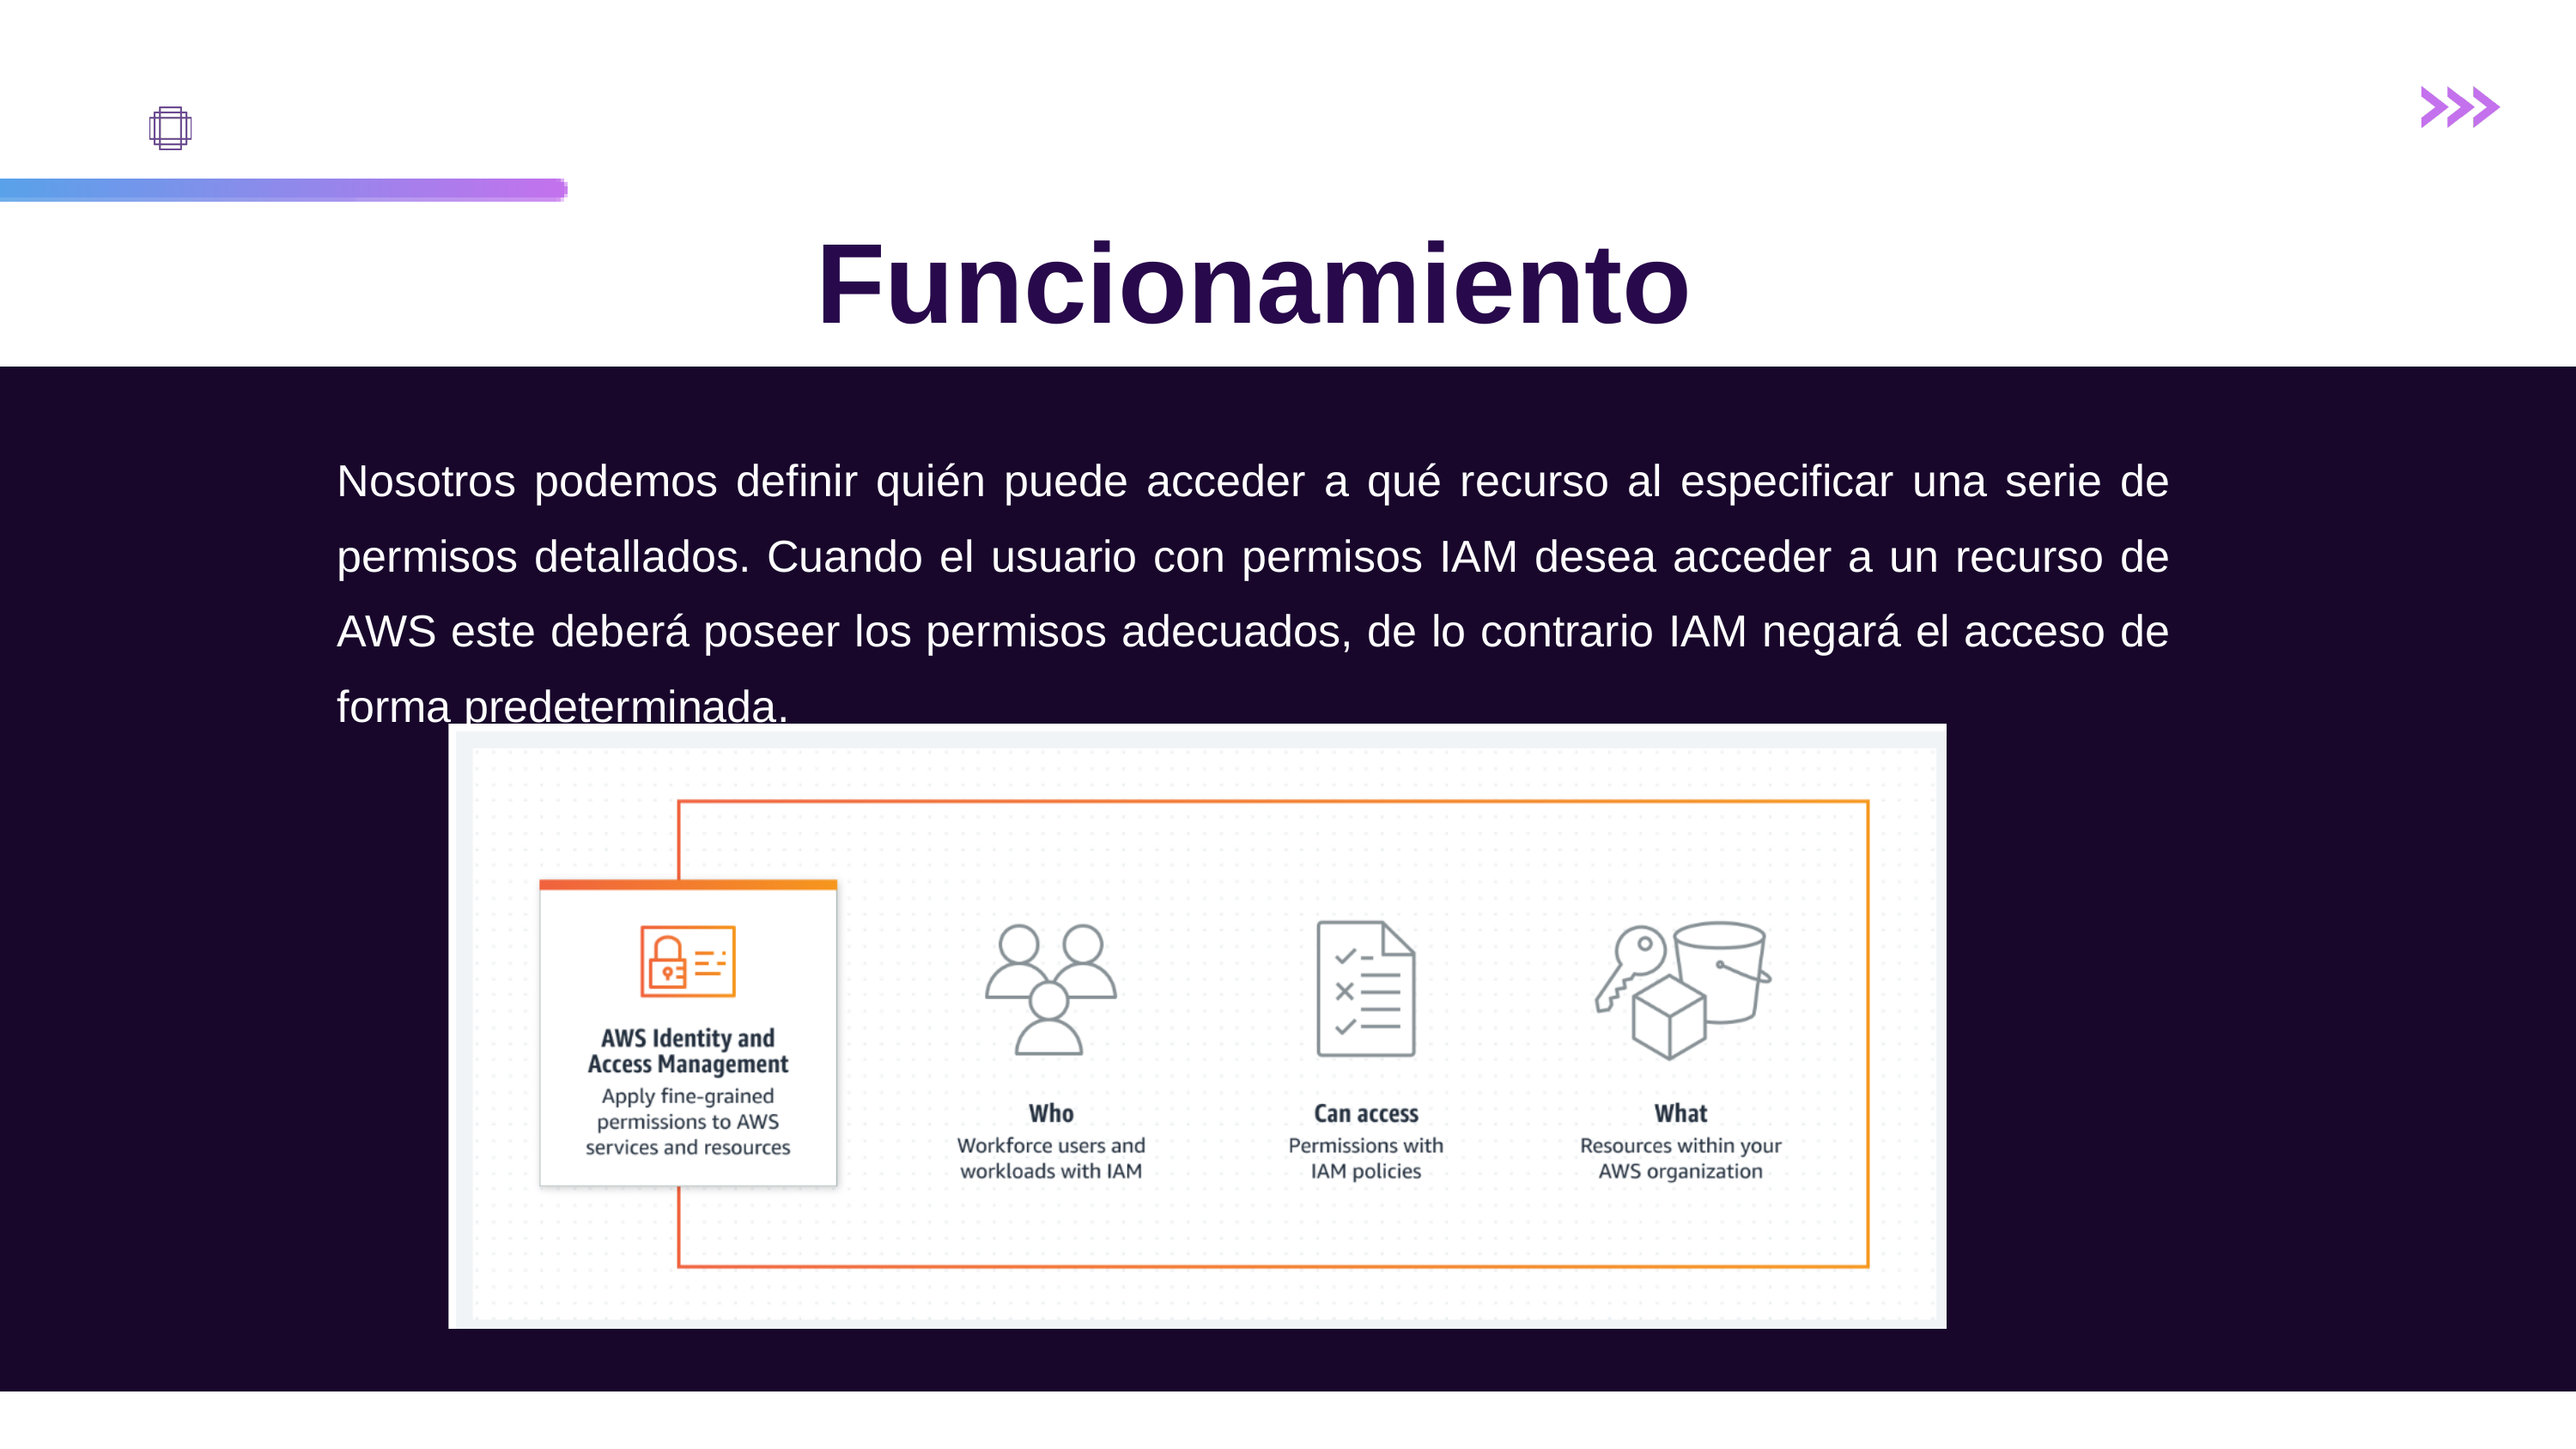

Funcionamiento

Nosotros podemos definir quién puede acceder a qué recurso al especificar una serie de permisos detallados. Cuando el usuario con permisos IAM desea acceder a un recurso de AWS este deberá poseer los permisos adecuados, de lo contrario IAM negará el acceso de forma predeterminada.